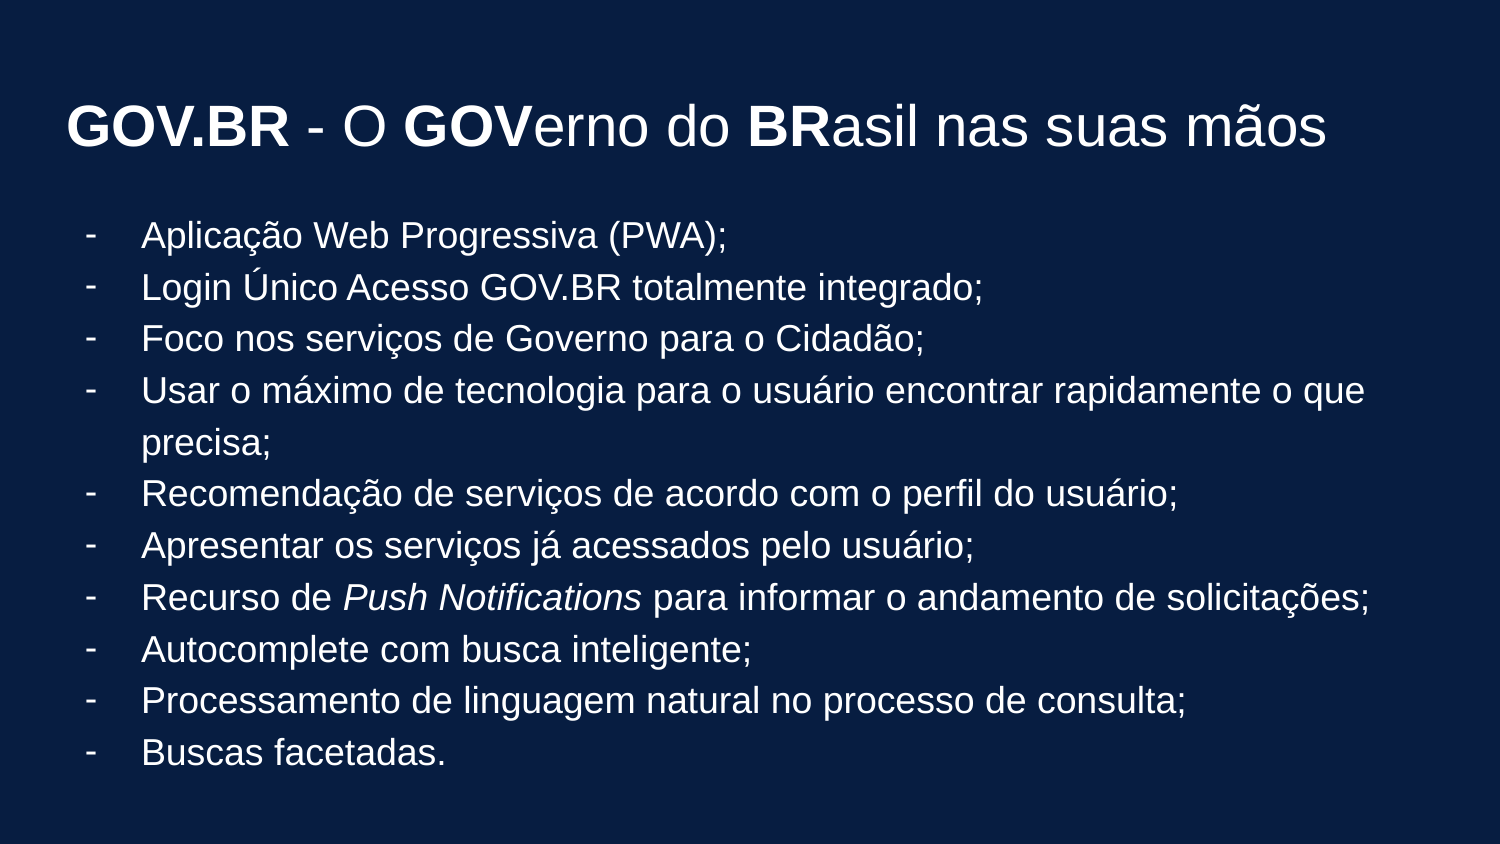

# GOV.BR - O GOVerno do BRasil nas suas mãos
Aplicação Web Progressiva (PWA);
Login Único Acesso GOV.BR totalmente integrado;
Foco nos serviços de Governo para o Cidadão;
Usar o máximo de tecnologia para o usuário encontrar rapidamente o que precisa;
Recomendação de serviços de acordo com o perfil do usuário;
Apresentar os serviços já acessados pelo usuário;
Recurso de Push Notifications para informar o andamento de solicitações;
Autocomplete com busca inteligente;
Processamento de linguagem natural no processo de consulta;
Buscas facetadas.